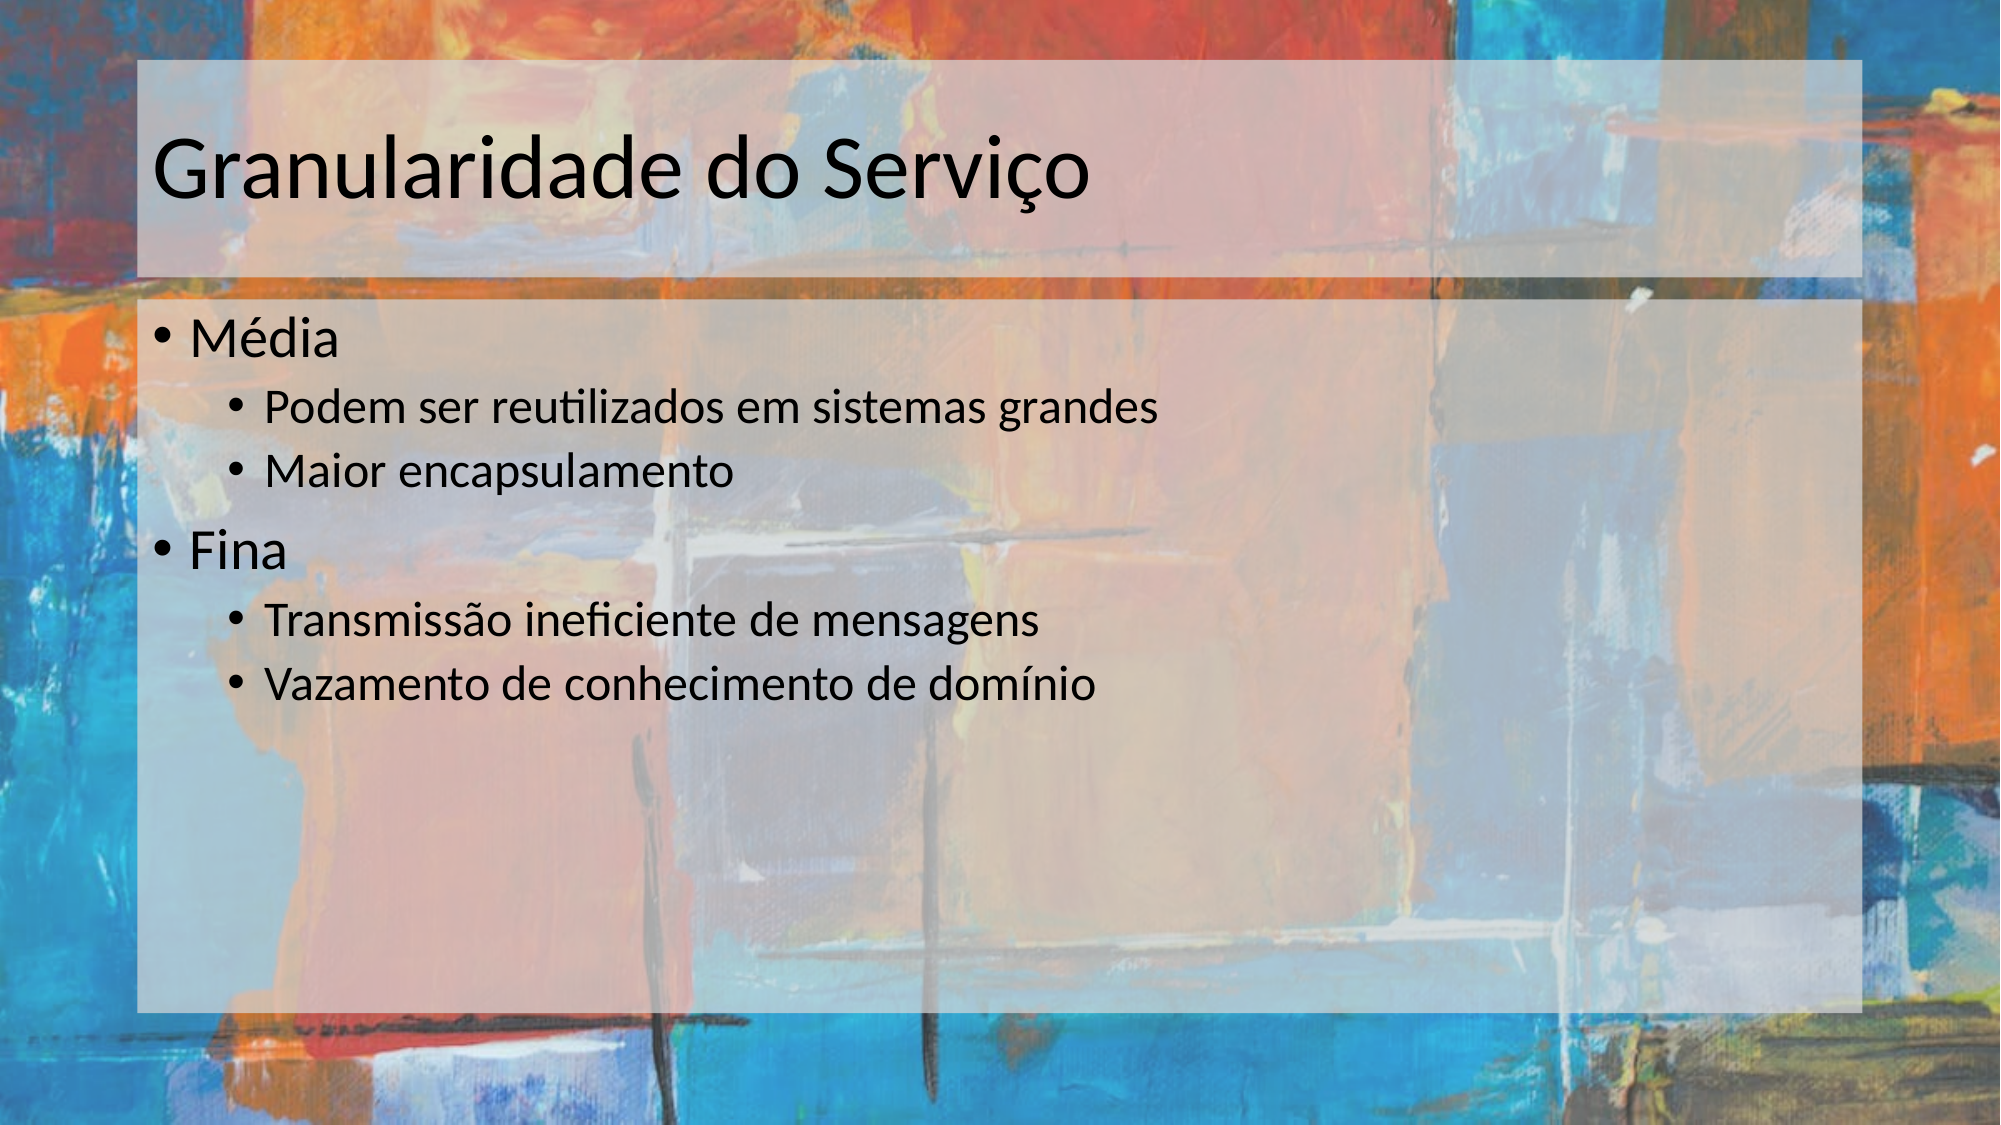

# Granularidade do Serviço
Média
Podem ser reutilizados em sistemas grandes
Maior encapsulamento
Fina
Transmissão ineficiente de mensagens
Vazamento de conhecimento de domínio